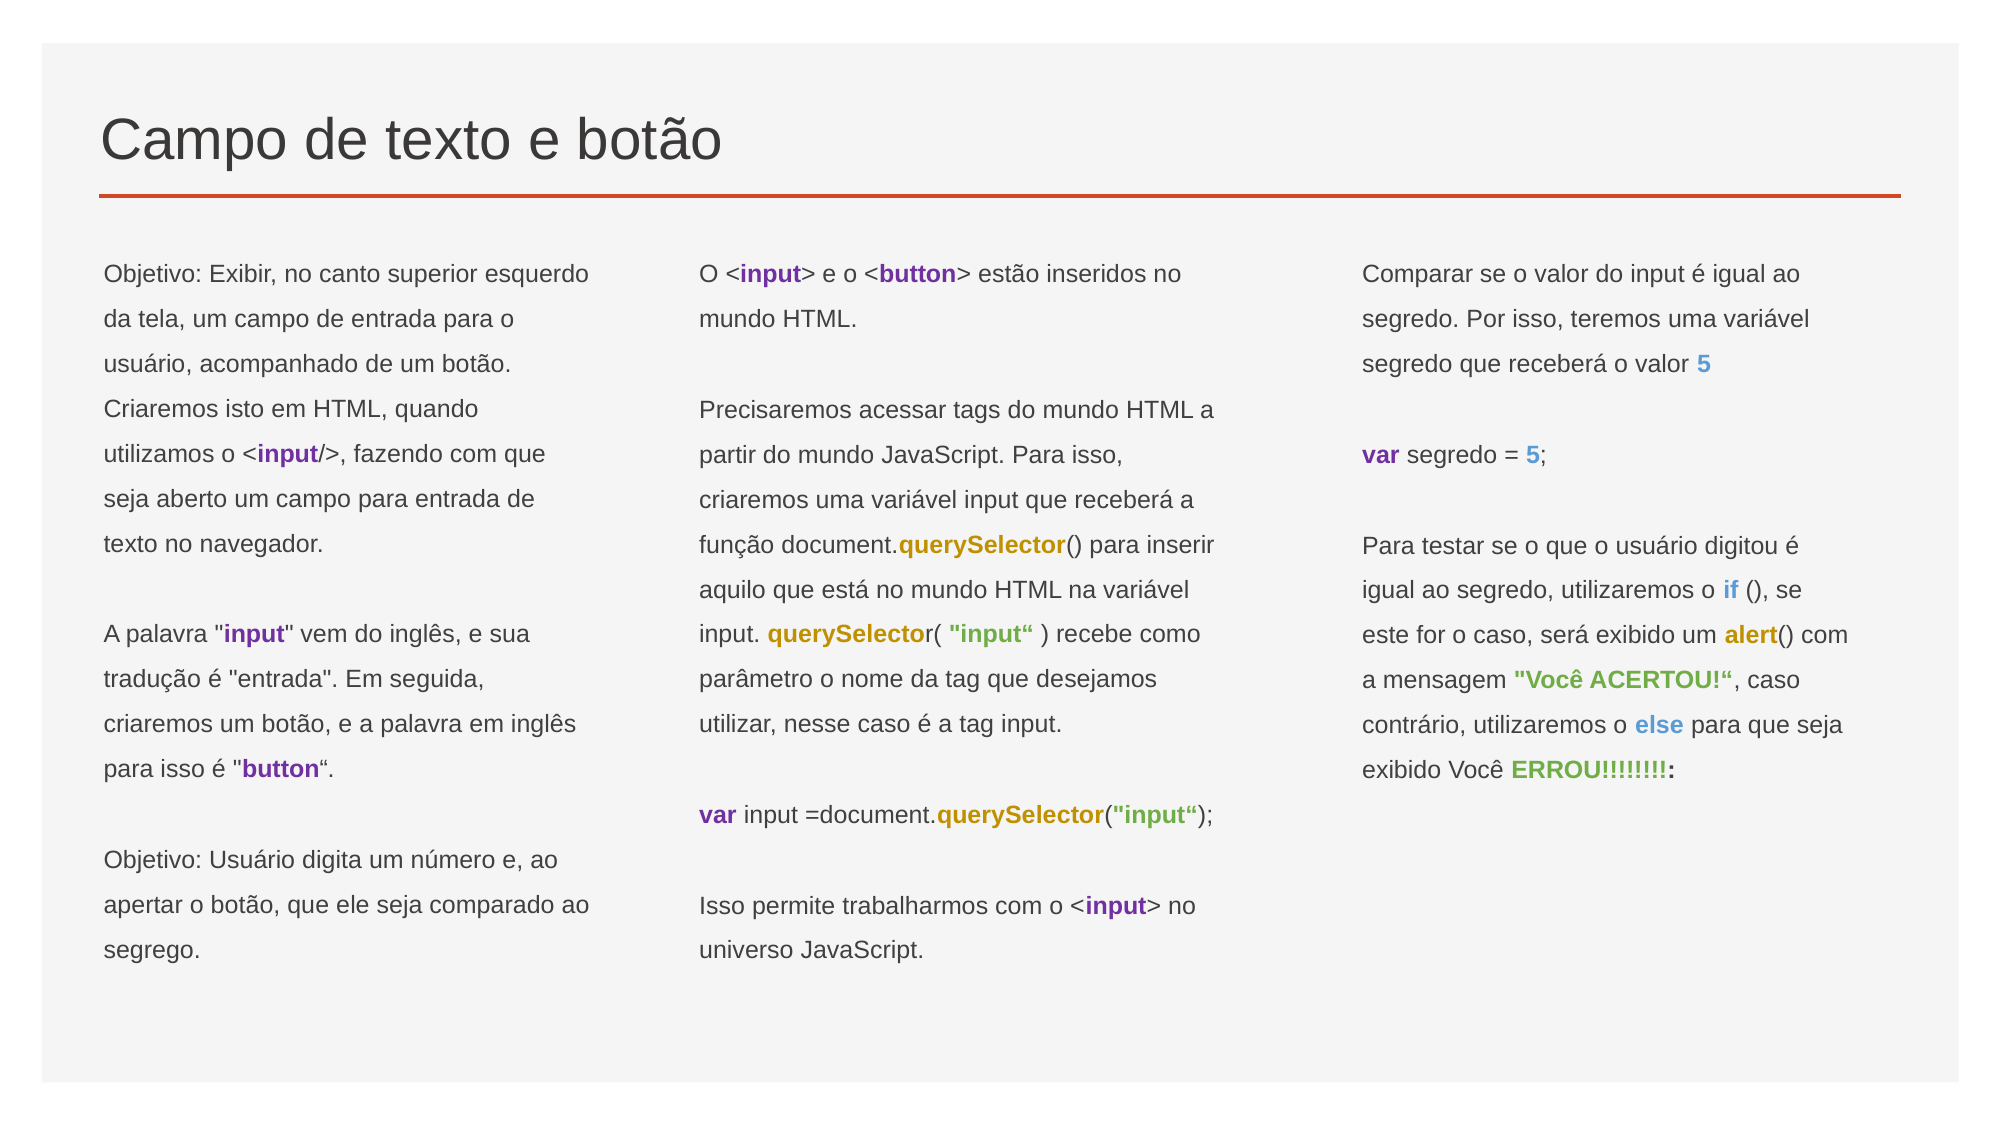

# Campo de texto e botão
Comparar se o valor do input é igual ao segredo. Por isso, teremos uma variável segredo que receberá o valor 5
var segredo = 5;
Para testar se o que o usuário digitou é igual ao segredo, utilizaremos o if (), se este for o caso, será exibido um alert() com a mensagem "Você ACERTOU!“, caso contrário, utilizaremos o else para que seja exibido Você ERROU!!!!!!!!:
Objetivo: Exibir, no canto superior esquerdo da tela, um campo de entrada para o usuário, acompanhado de um botão. Criaremos isto em HTML, quando utilizamos o <input/>, fazendo com que seja aberto um campo para entrada de texto no navegador.
A palavra "input" vem do inglês, e sua tradução é "entrada". Em seguida, criaremos um botão, e a palavra em inglês para isso é "button“.
Objetivo: Usuário digita um número e, ao apertar o botão, que ele seja comparado ao segrego.
O <input> e o <button> estão inseridos no mundo HTML.
Precisaremos acessar tags do mundo HTML a partir do mundo JavaScript. Para isso, criaremos uma variável input que receberá a função document.querySelector() para inserir aquilo que está no mundo HTML na variável input. querySelector( "input“ ) recebe como parâmetro o nome da tag que desejamos utilizar, nesse caso é a tag input.
var input =document.querySelector("input“);
Isso permite trabalharmos com o <input> no universo JavaScript.